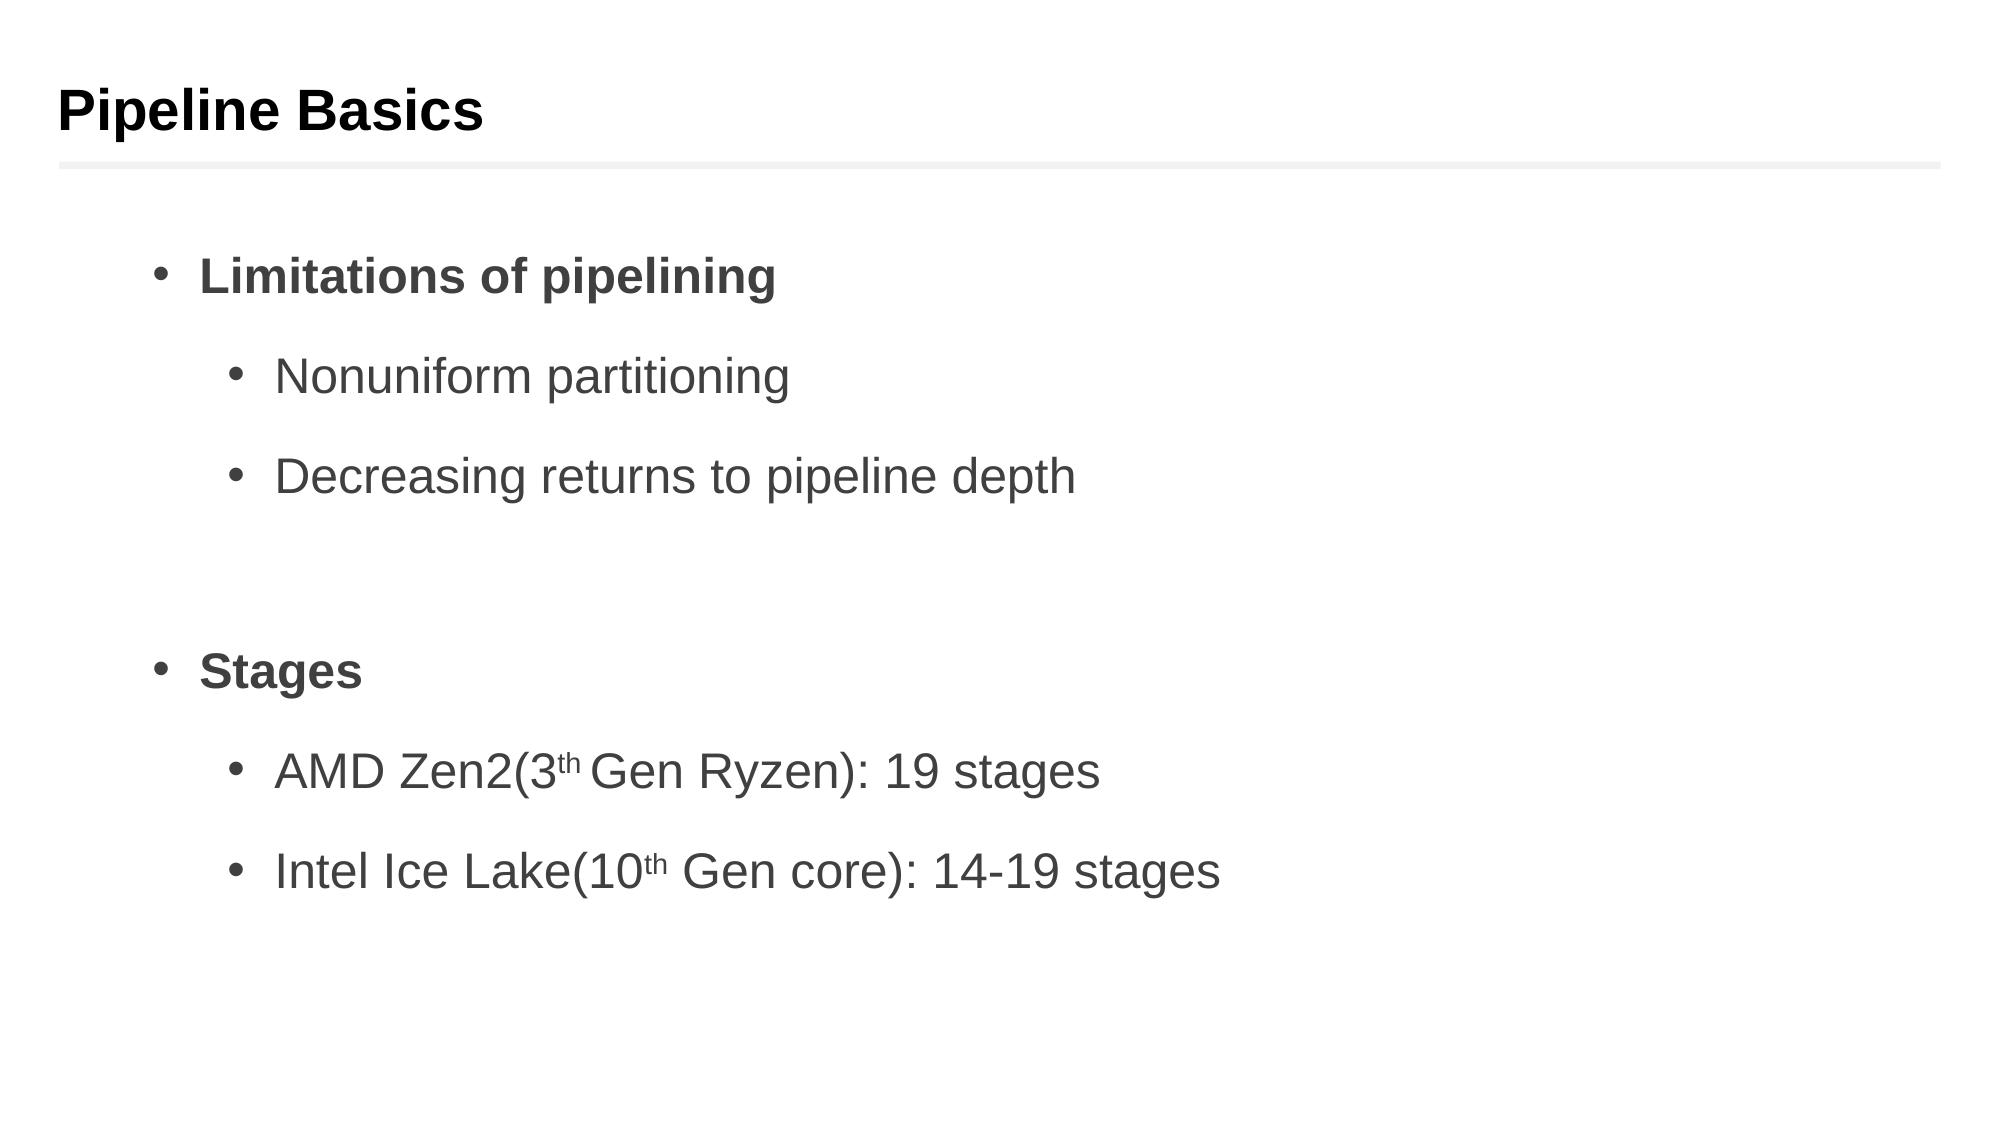

Pipeline Basics

Limitations of pipelining
Nonuniform partitioning
Decreasing returns to pipeline depth

Stages
AMD Zen2(3th Gen Ryzen): 19 stages
Intel Ice Lake(10th Gen core): 14-19 stages